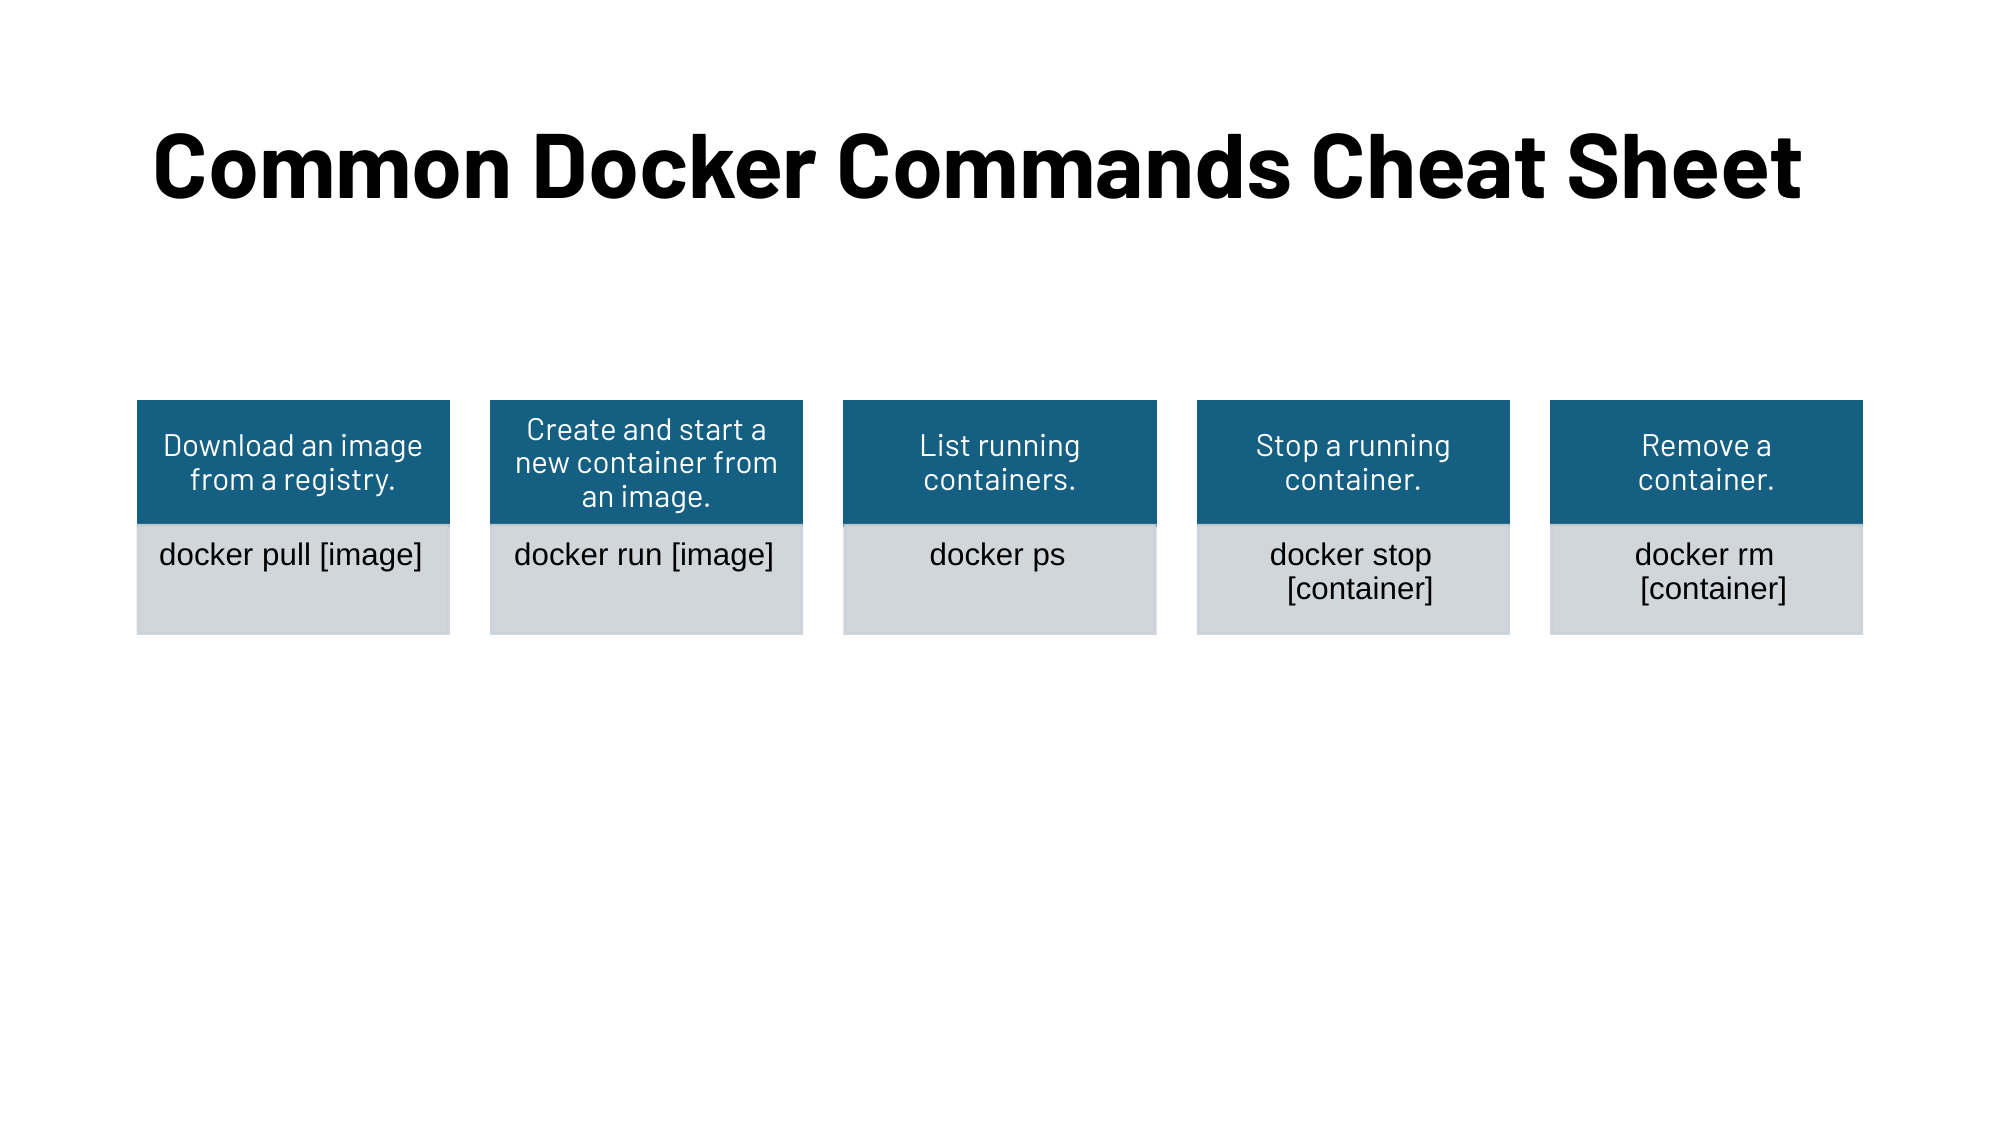

# Common Docker Commands Cheat Sheet
Download an image from a registry.
docker pull [image]
Create and start a new container from an image.
docker run [image]
List running containers.
docker ps
Stop a running container.
docker stop [container]
Remove a container.
docker rm [container]